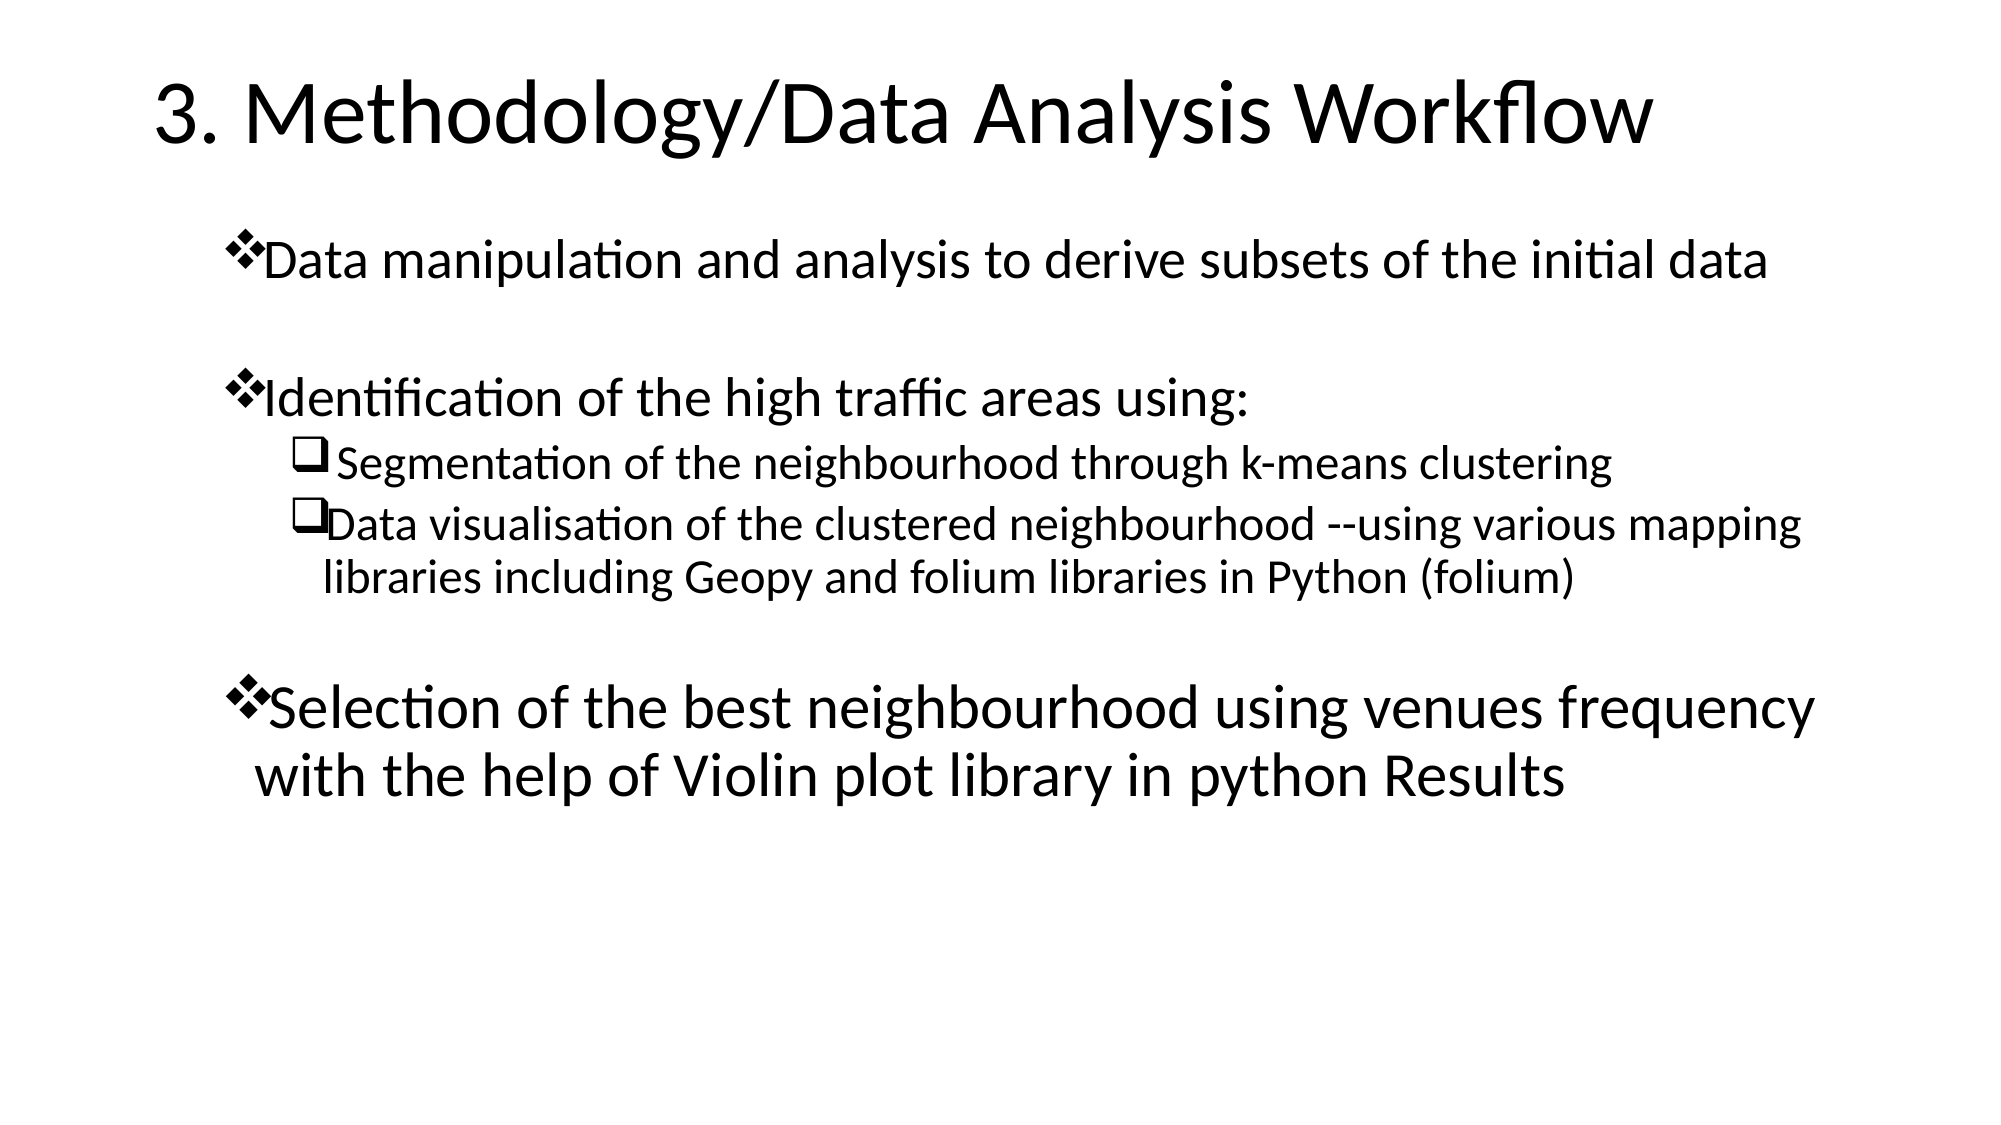

# 3. Methodology/Data Analysis Workflow
Data manipulation and analysis to derive subsets of the initial data

Identification of the high traffic areas using:
 Segmentation of the neighbourhood through k-means clustering
Data visualisation of the clustered neighbourhood --using various mapping libraries including Geopy and folium libraries in Python (folium)

Selection of the best neighbourhood using venues frequency with the help of Violin plot library in python Results